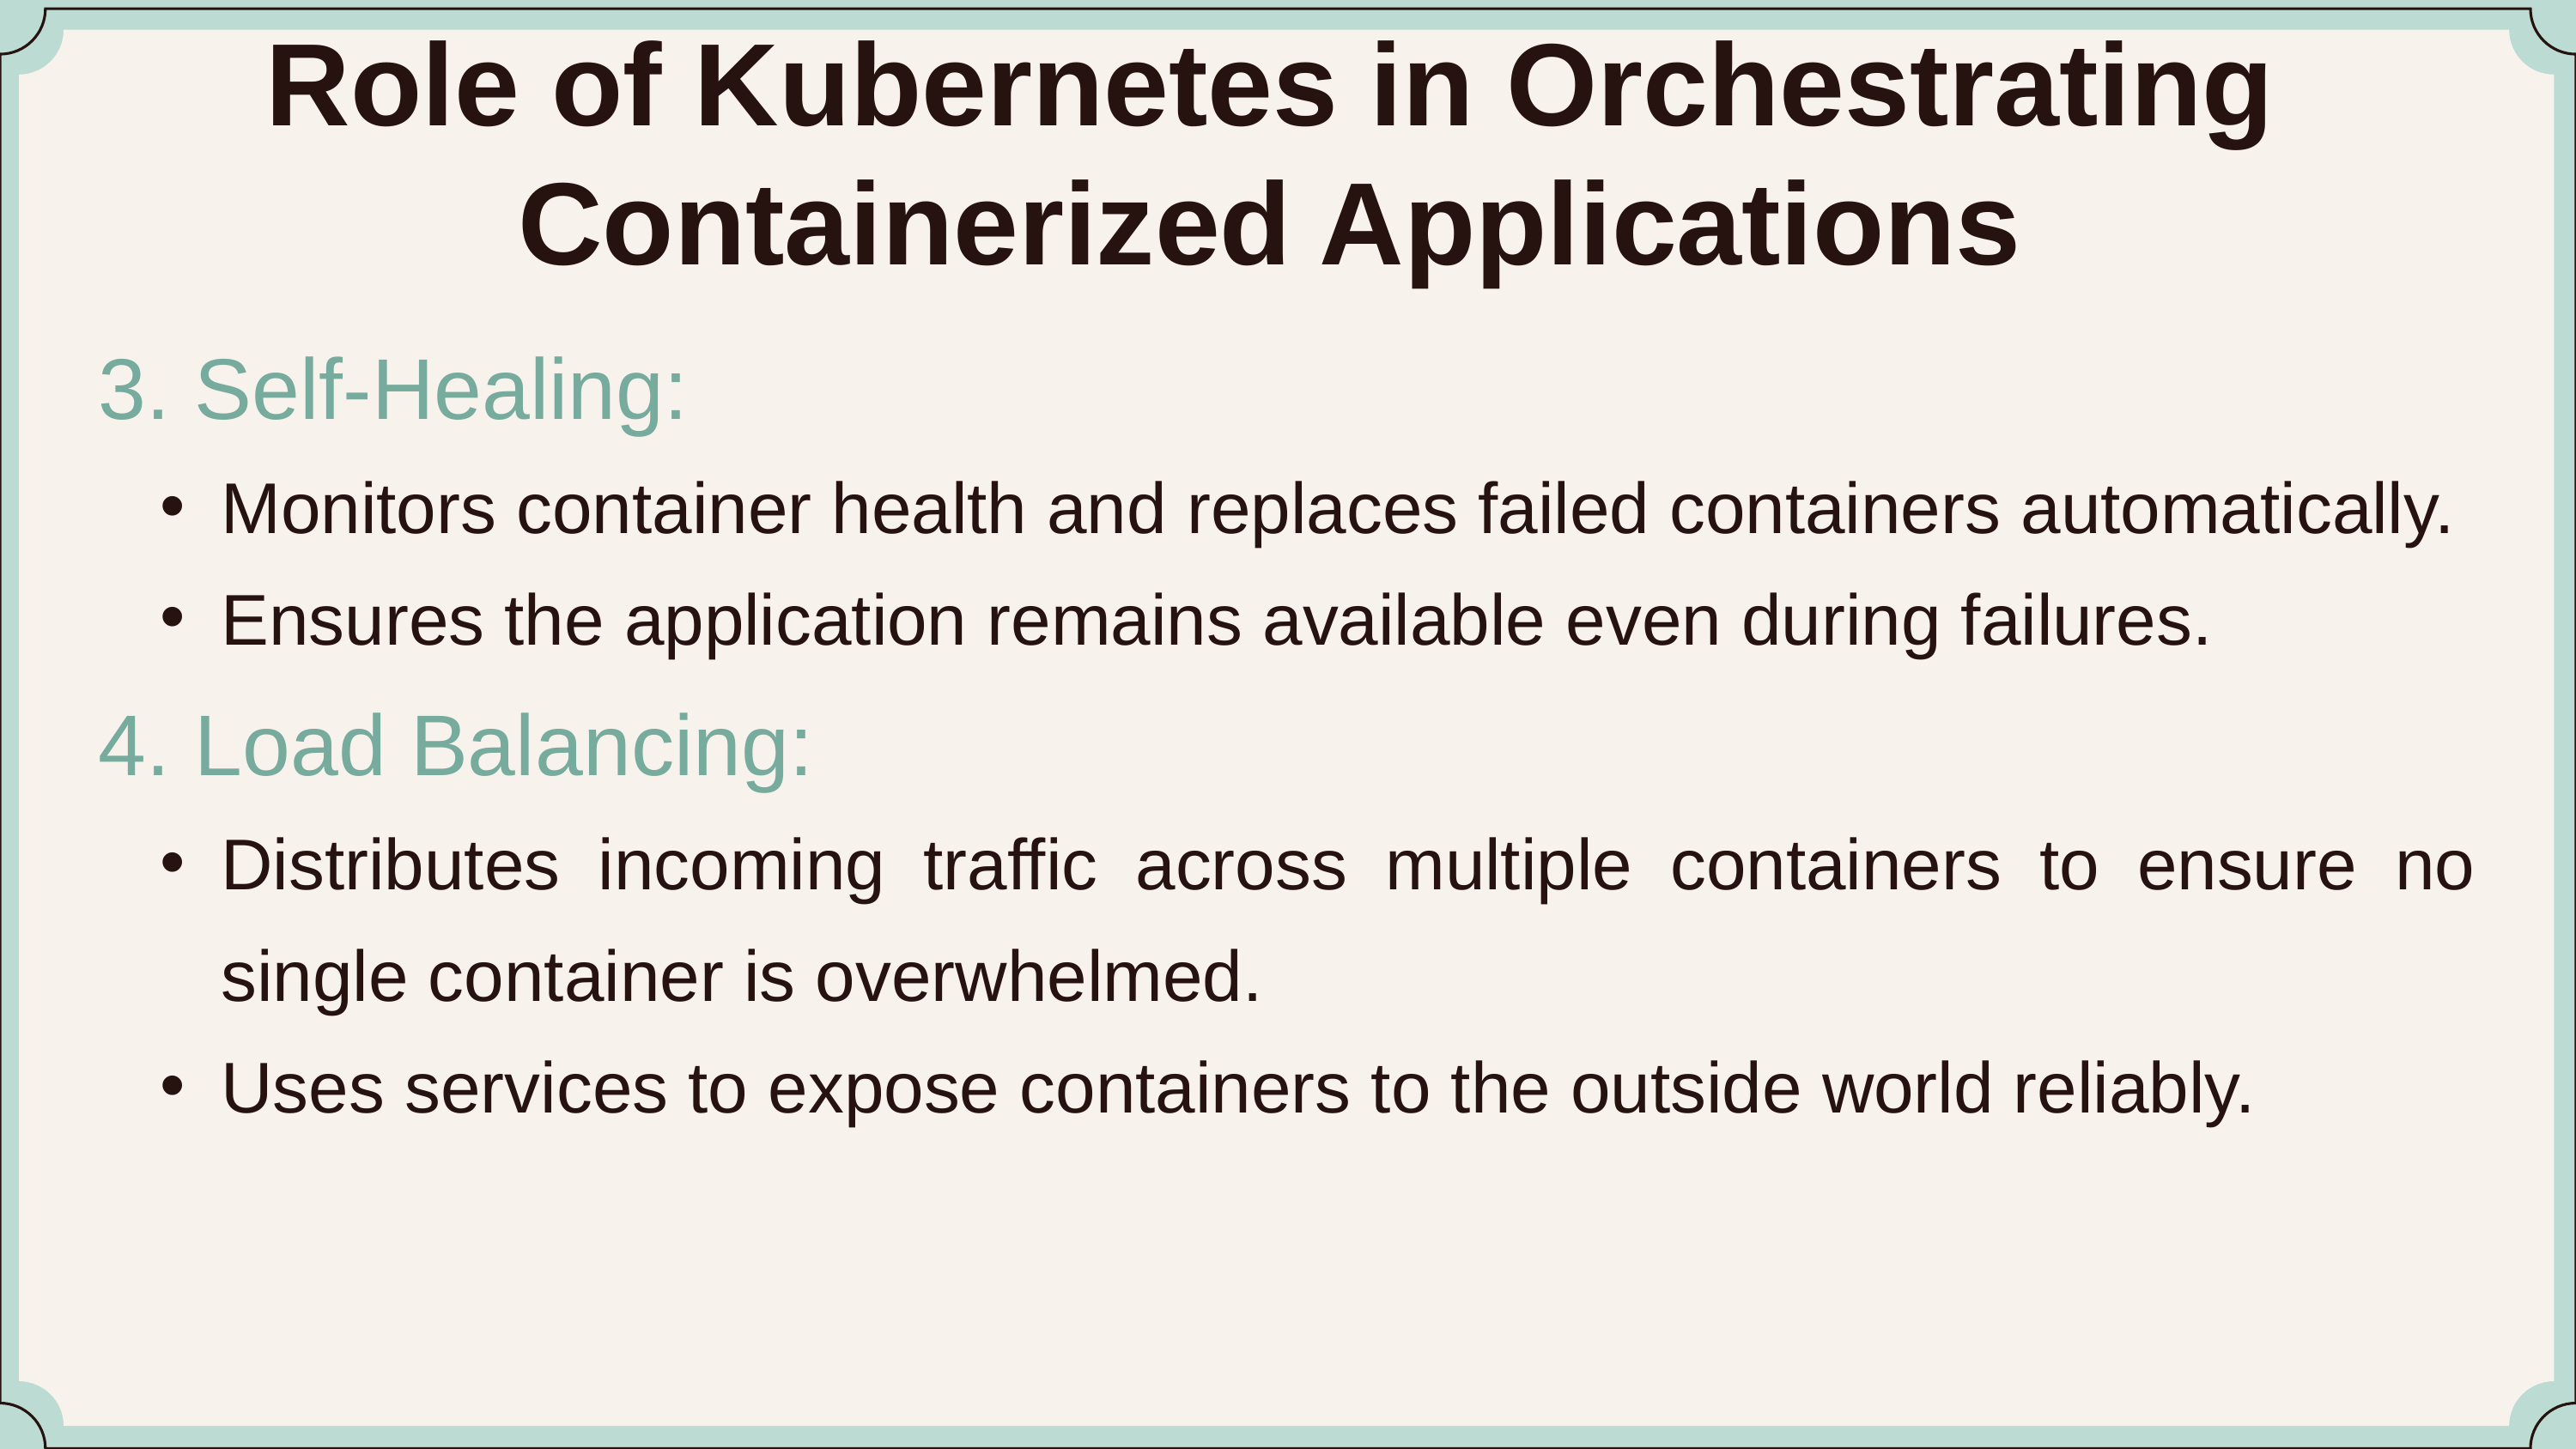

Role of Kubernetes in Orchestrating Containerized Applications
3. Self-Healing:
Monitors container health and replaces failed containers automatically.
Ensures the application remains available even during failures.
4. Load Balancing:
Distributes incoming traffic across multiple containers to ensure no single container is overwhelmed.
Uses services to expose containers to the outside world reliably.